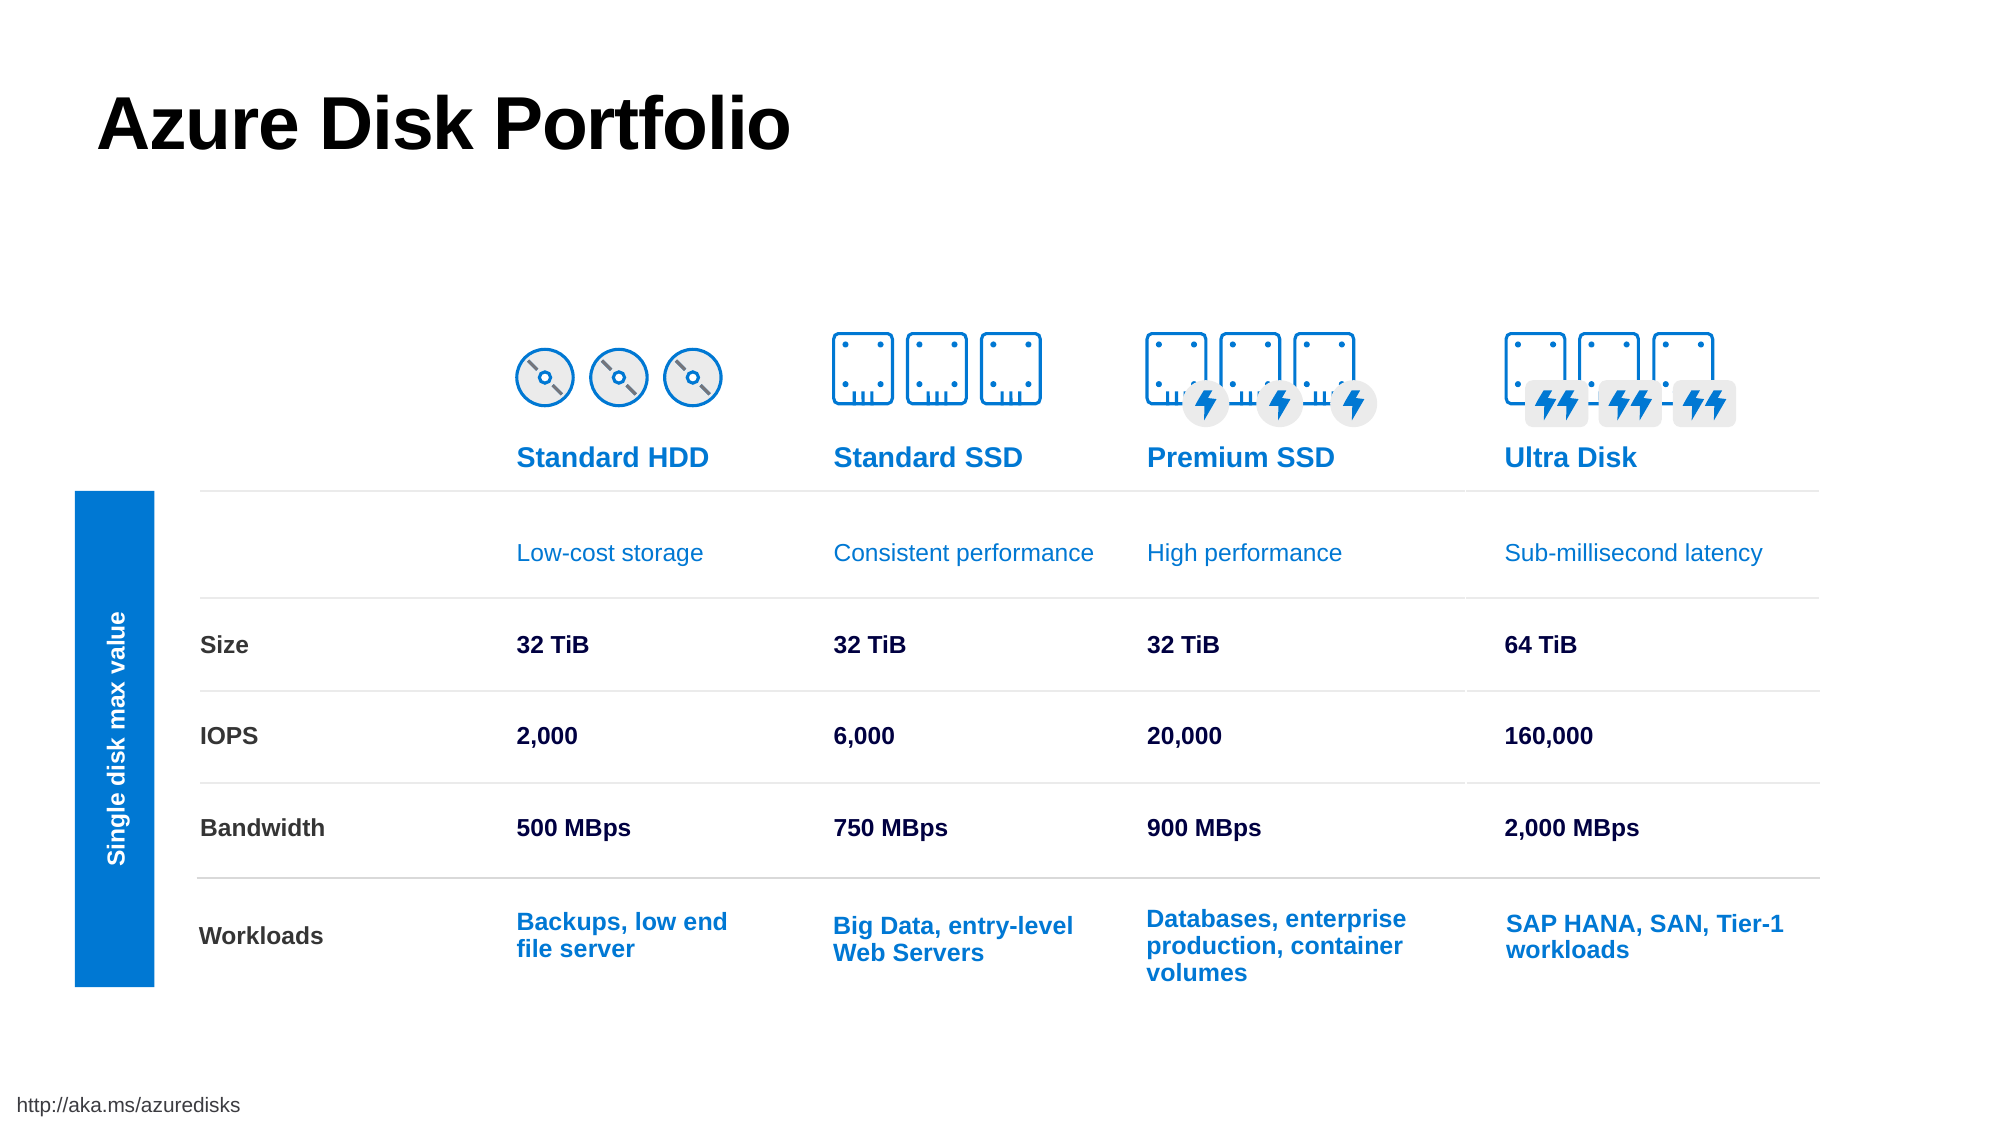

# Azure Disk Portfolio

Standard HDD
Standard SSD
Premium SSD
Ultra Disk
Single disk max value
Low-cost storage
Consistent performance
High performance
Sub-millisecond latency
Size
32 TiB
32 TiB
32 TiB
64 TiB
IOPS
2,000
6,000
20,000
160,000
Bandwidth
500 MBps
750 MBps
900 MBps
2,000 MBps
Databases, enterprise production, container volumes
Backups, low end
file server
SAP HANA, SAN, Tier-1 workloads
Workloads
Big Data, entry-level
Web Servers
http://aka.ms/azuredisks